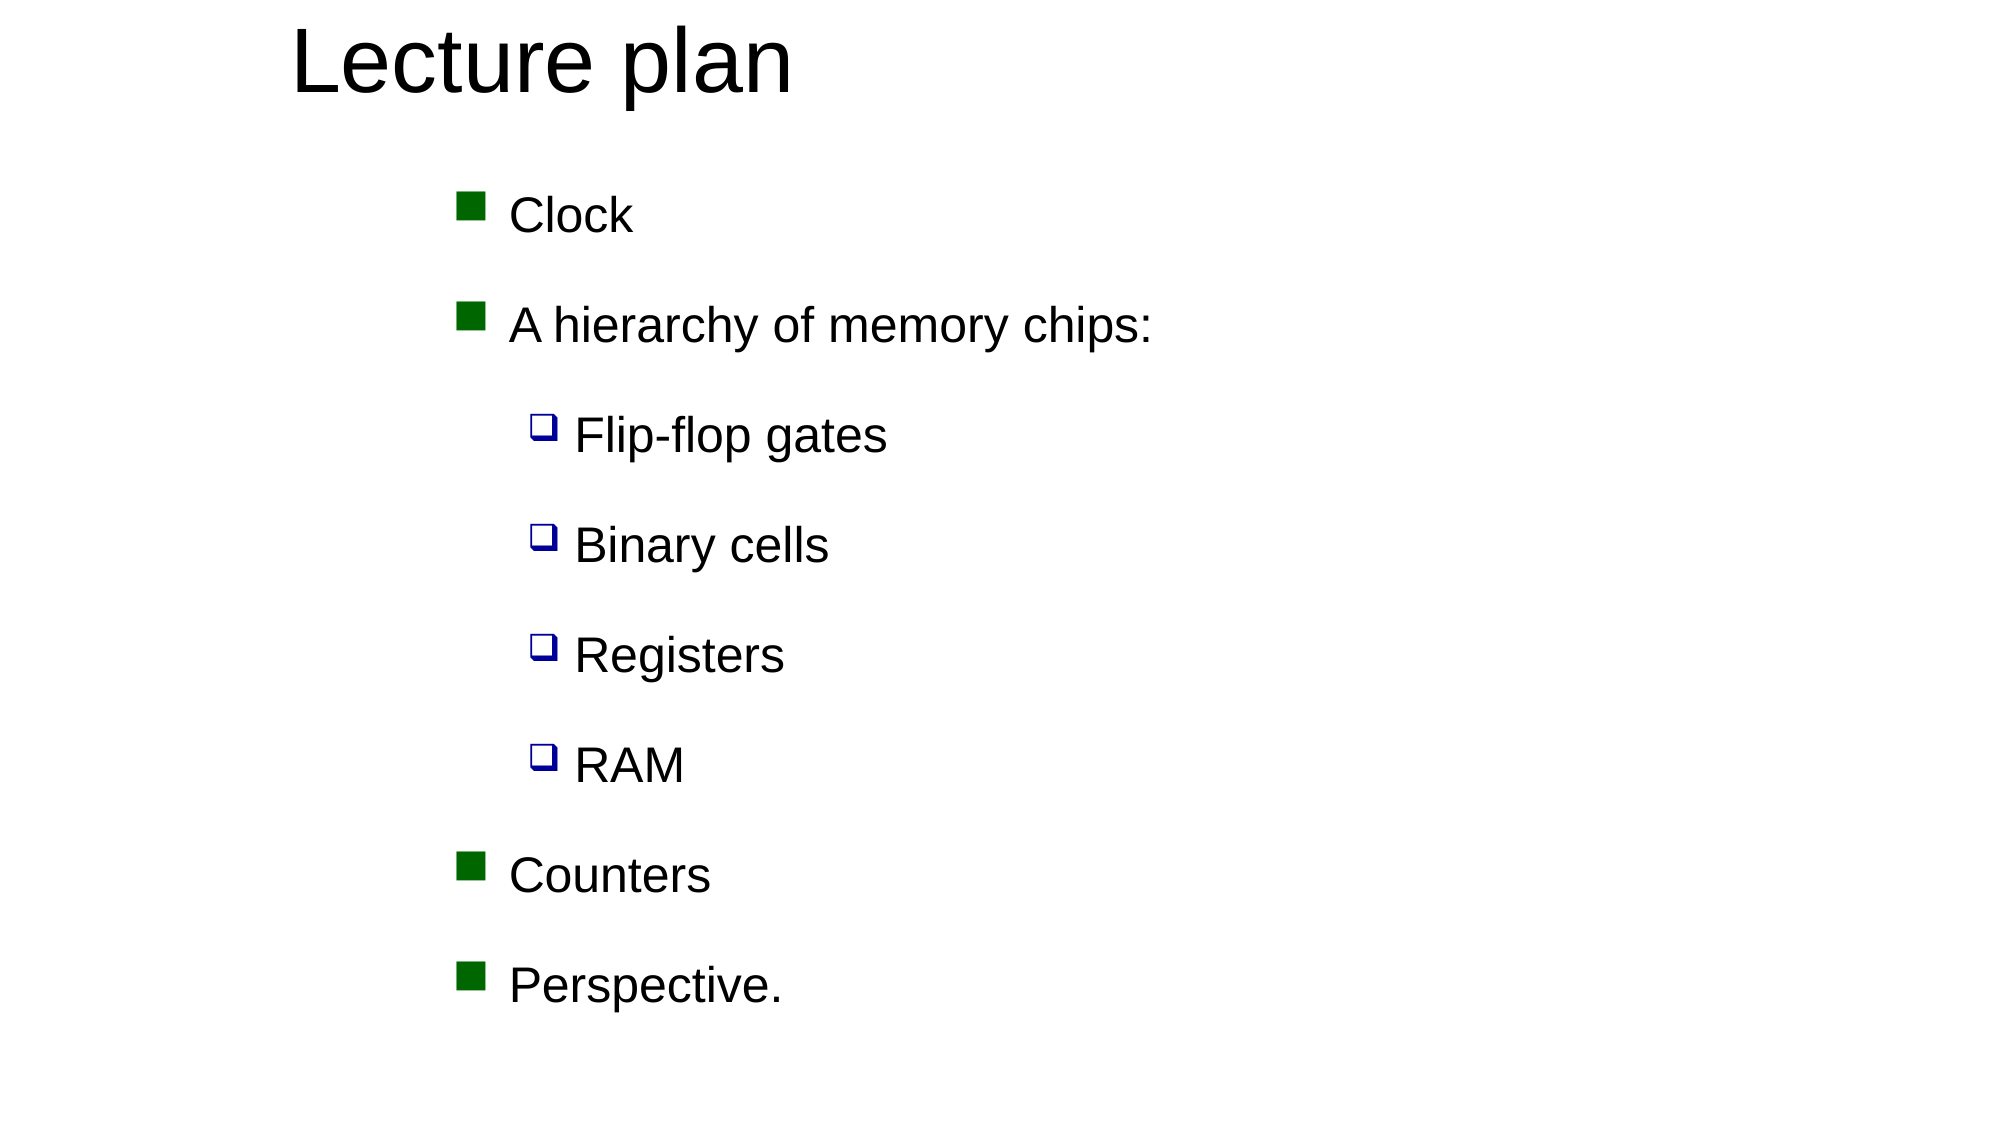

Lecture plan
Clock
A hierarchy of memory chips:
Flip-flop gates
Binary cells
Registers
RAM
Counters
Perspective.